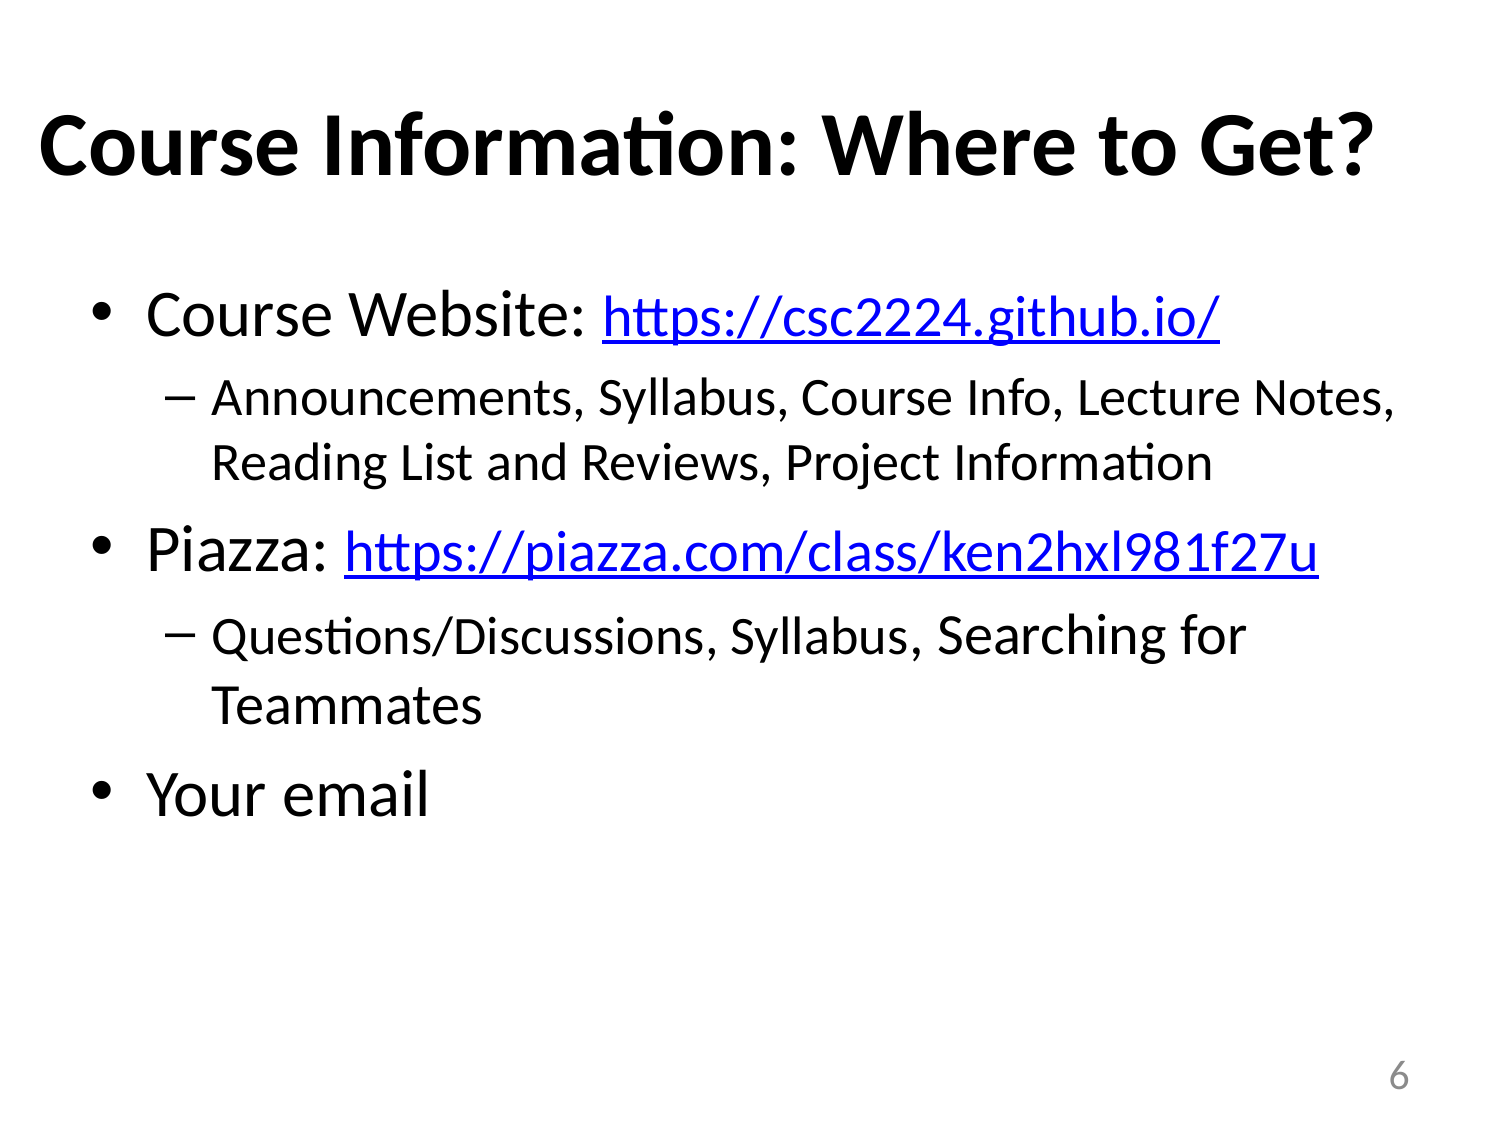

# Course Information: Where to Get?
Course Website: https://csc2224.github.io/
Announcements, Syllabus, Course Info, Lecture Notes, Reading List and Reviews, Project Information
Piazza: https://piazza.com/class/ken2hxl981f27u
Questions/Discussions, Syllabus, Searching for Teammates
Your email
6